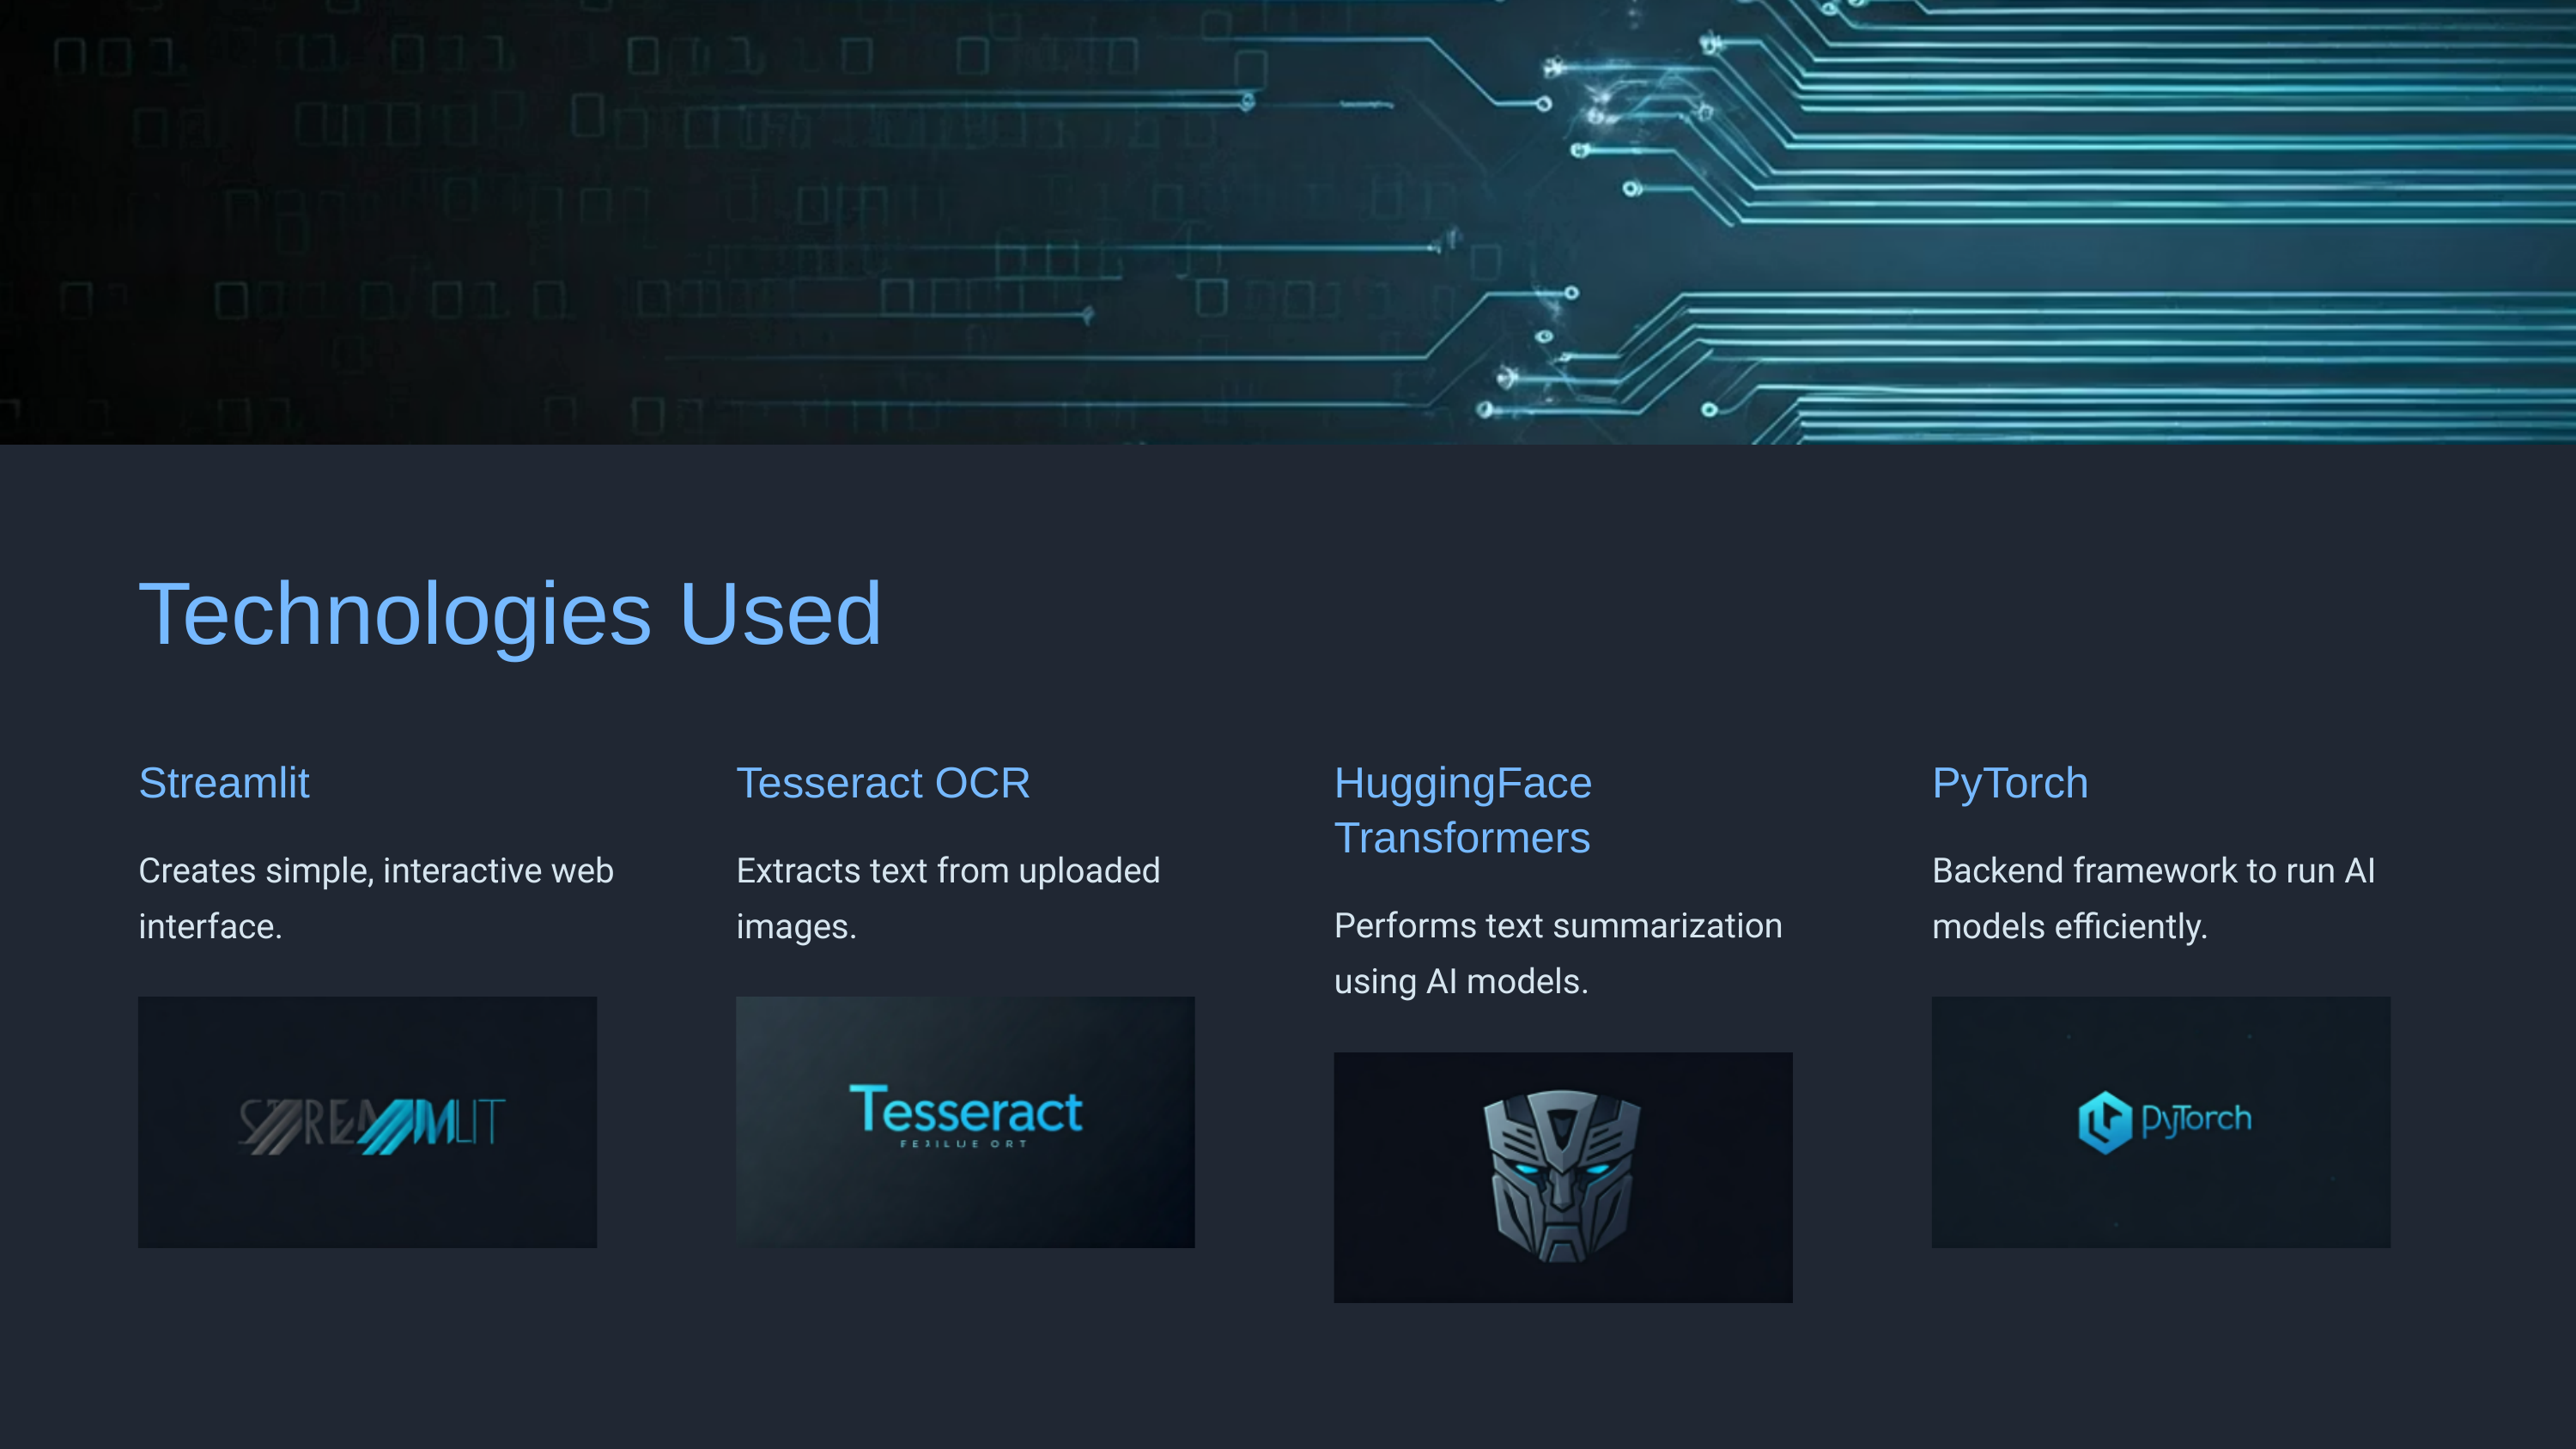

Technologies Used

Streamlit

Tesseract OCR

HuggingFace Transformers

PyTorch

Creates simple, interactive web interface.

Extracts text from uploaded images.

Backend framework to run AI models efficiently.

Performs text summarization using AI models.